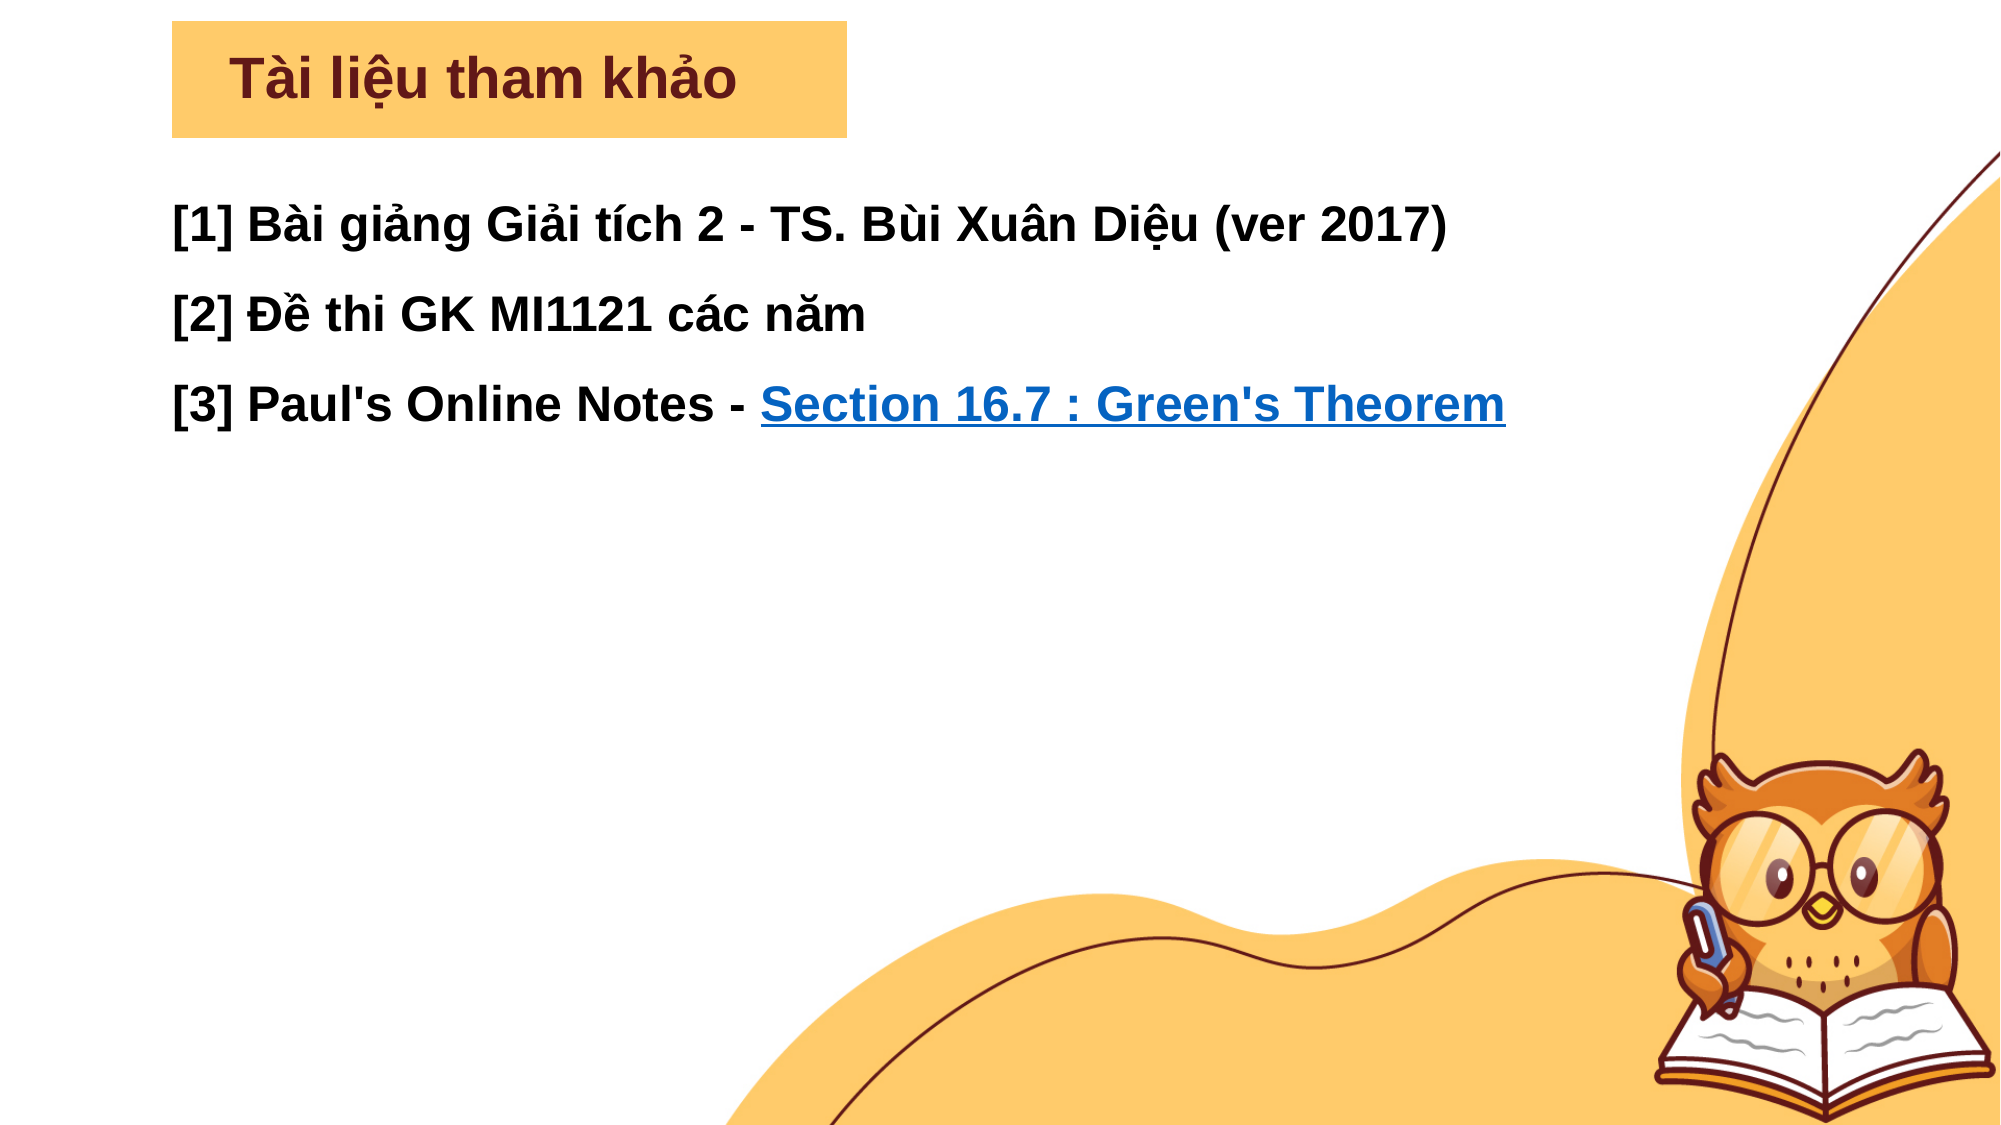

Tài liệu tham khảo

[1] Bài giảng Giải tích 2 - TS. Bùi Xuân Diệu (ver 2017)
[2] Đề thi GK MI1121 các năm
[3] Paul's Online Notes - Section 16.7 : Green's Theorem